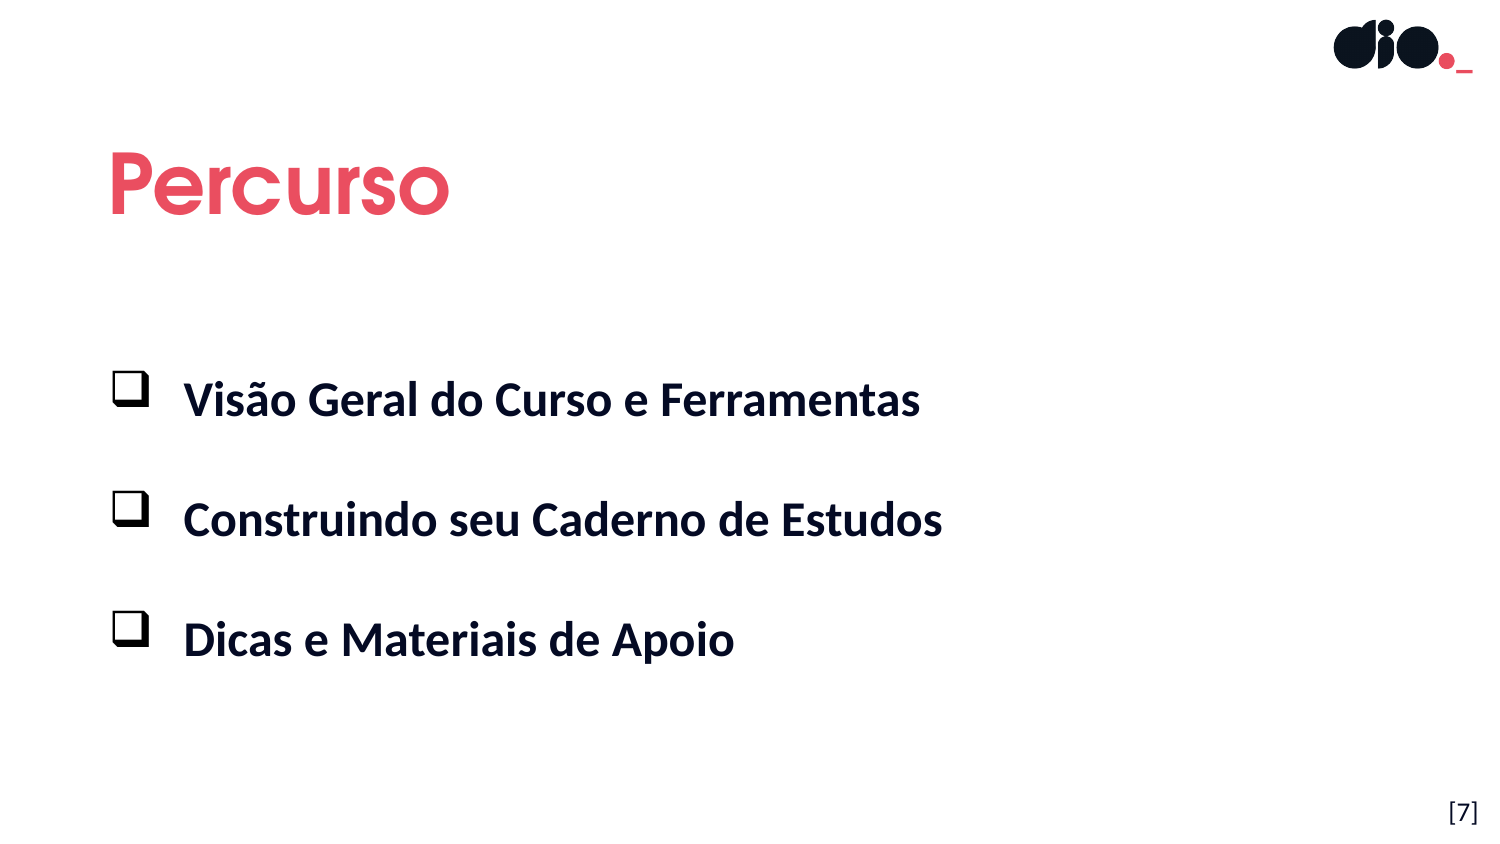

Percurso
Visão Geral do Curso e Ferramentas
Construindo seu Caderno de Estudos
Dicas e Materiais de Apoio
[7]